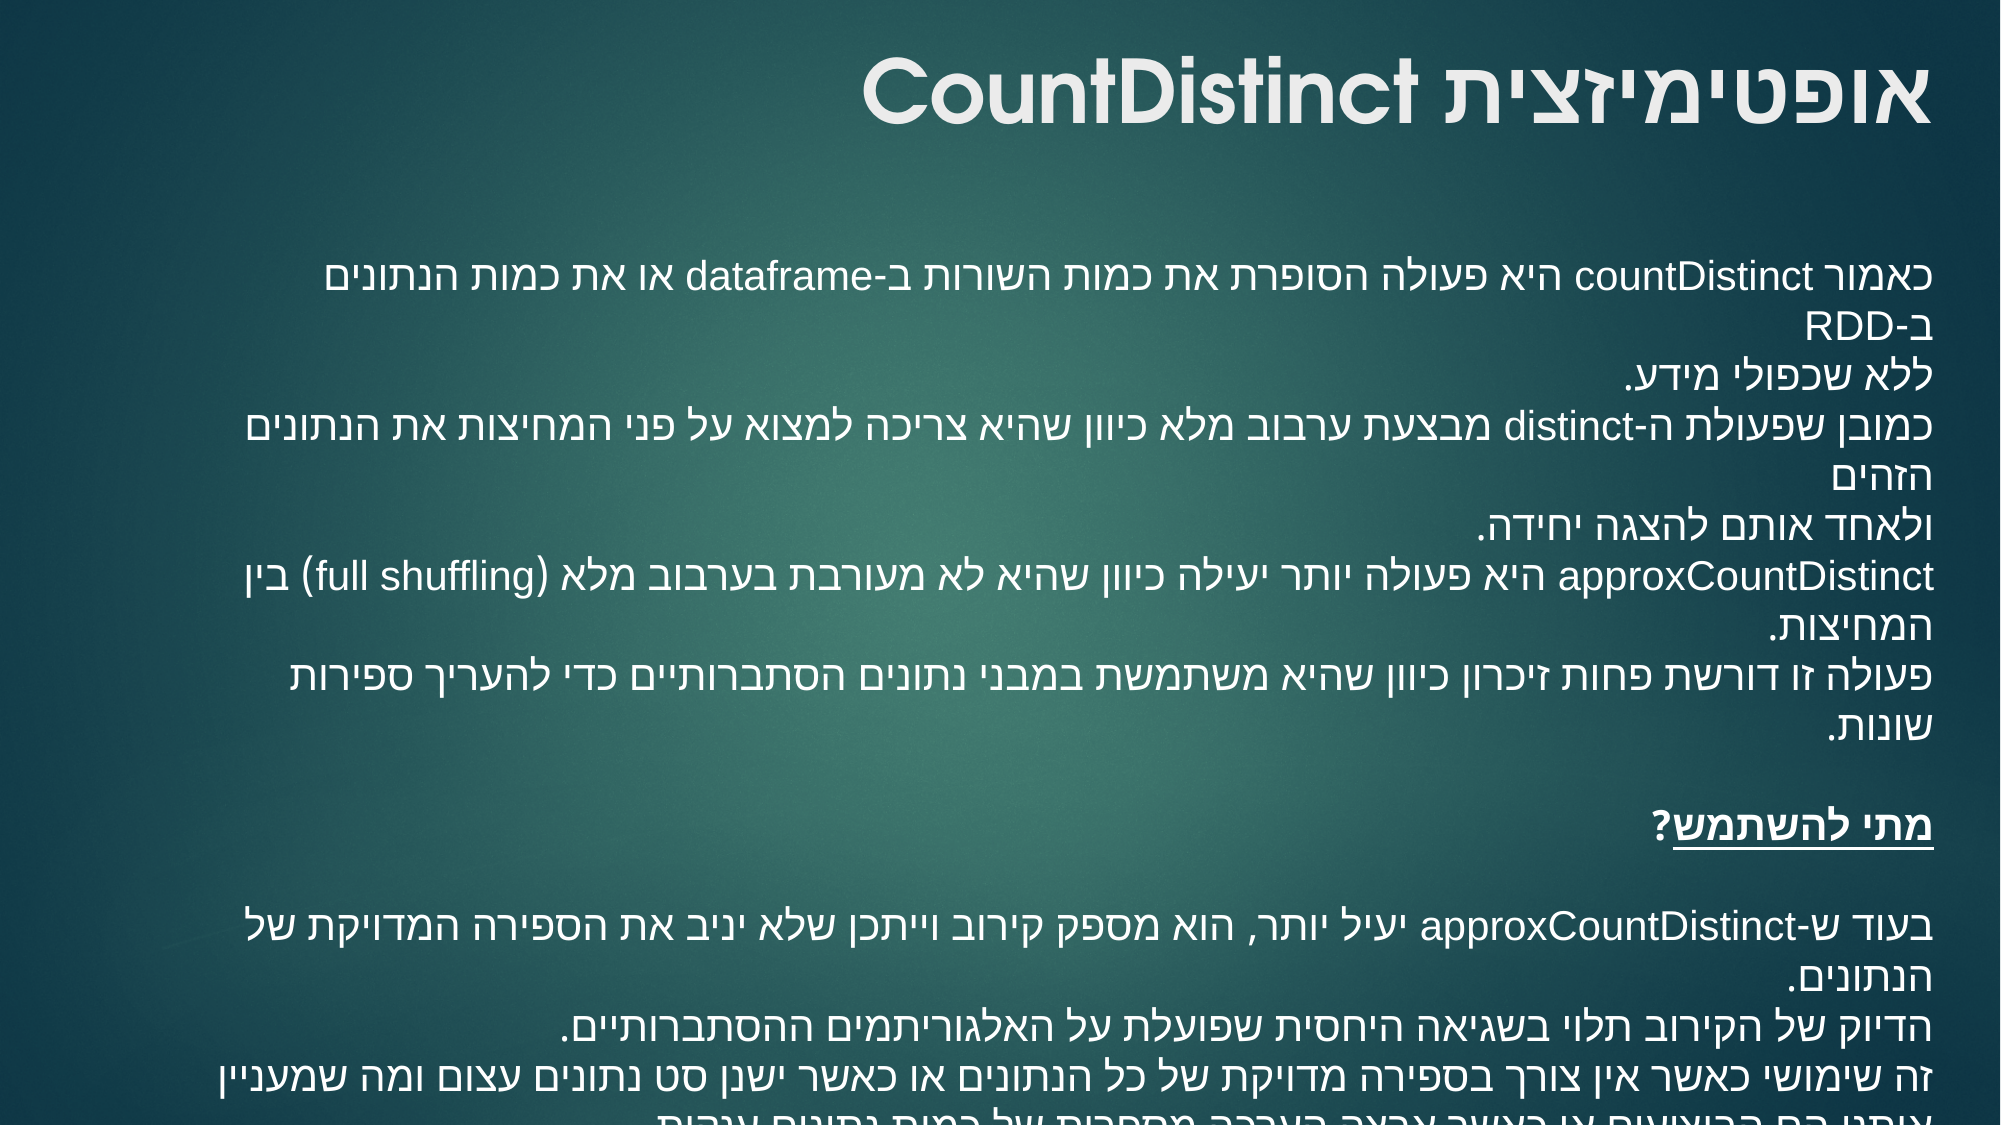

# אופטימיזצית CountDistinct

כאמור countDistinct היא פעולה הסופרת את כמות השורות ב-dataframe או את כמות הנתונים ב-RDD
ללא שכפולי מידע.
כמובן שפעולת ה-distinct מבצעת ערבוב מלא כיוון שהיא צריכה למצוא על פני המחיצות את הנתונים הזהים
ולאחד אותם להצגה יחידה.
approxCountDistinct היא פעולה יותר יעילה כיוון שהיא לא מעורבת בערבוב מלא (full shuffling) בין המחיצות.
פעולה זו דורשת פחות זיכרון כיוון שהיא משתמשת במבני נתונים הסתברותיים כדי להעריך ספירות שונות.

מתי להשתמש?

בעוד ש-approxCountDistinct יעיל יותר, הוא מספק קירוב וייתכן שלא יניב את הספירה המדויקת של הנתונים.
הדיוק של הקירוב תלוי בשגיאה היחסית שפועלת על האלגוריתמים ההסתברותיים.
זה שימושי כאשר אין צורך בספירה מדויקת של כל הנתונים או כאשר ישנן סט נתונים עצום ומה שמעניין אותנו הם הביצועים או כאשר ארצה הערכה מספרית של כמות נתונים ענקית,
אך כאשר יש לי למשל dataframe שבו אצטרך לנתח את כל השורות שקיימות בו אשתמש ב-countDistinct.